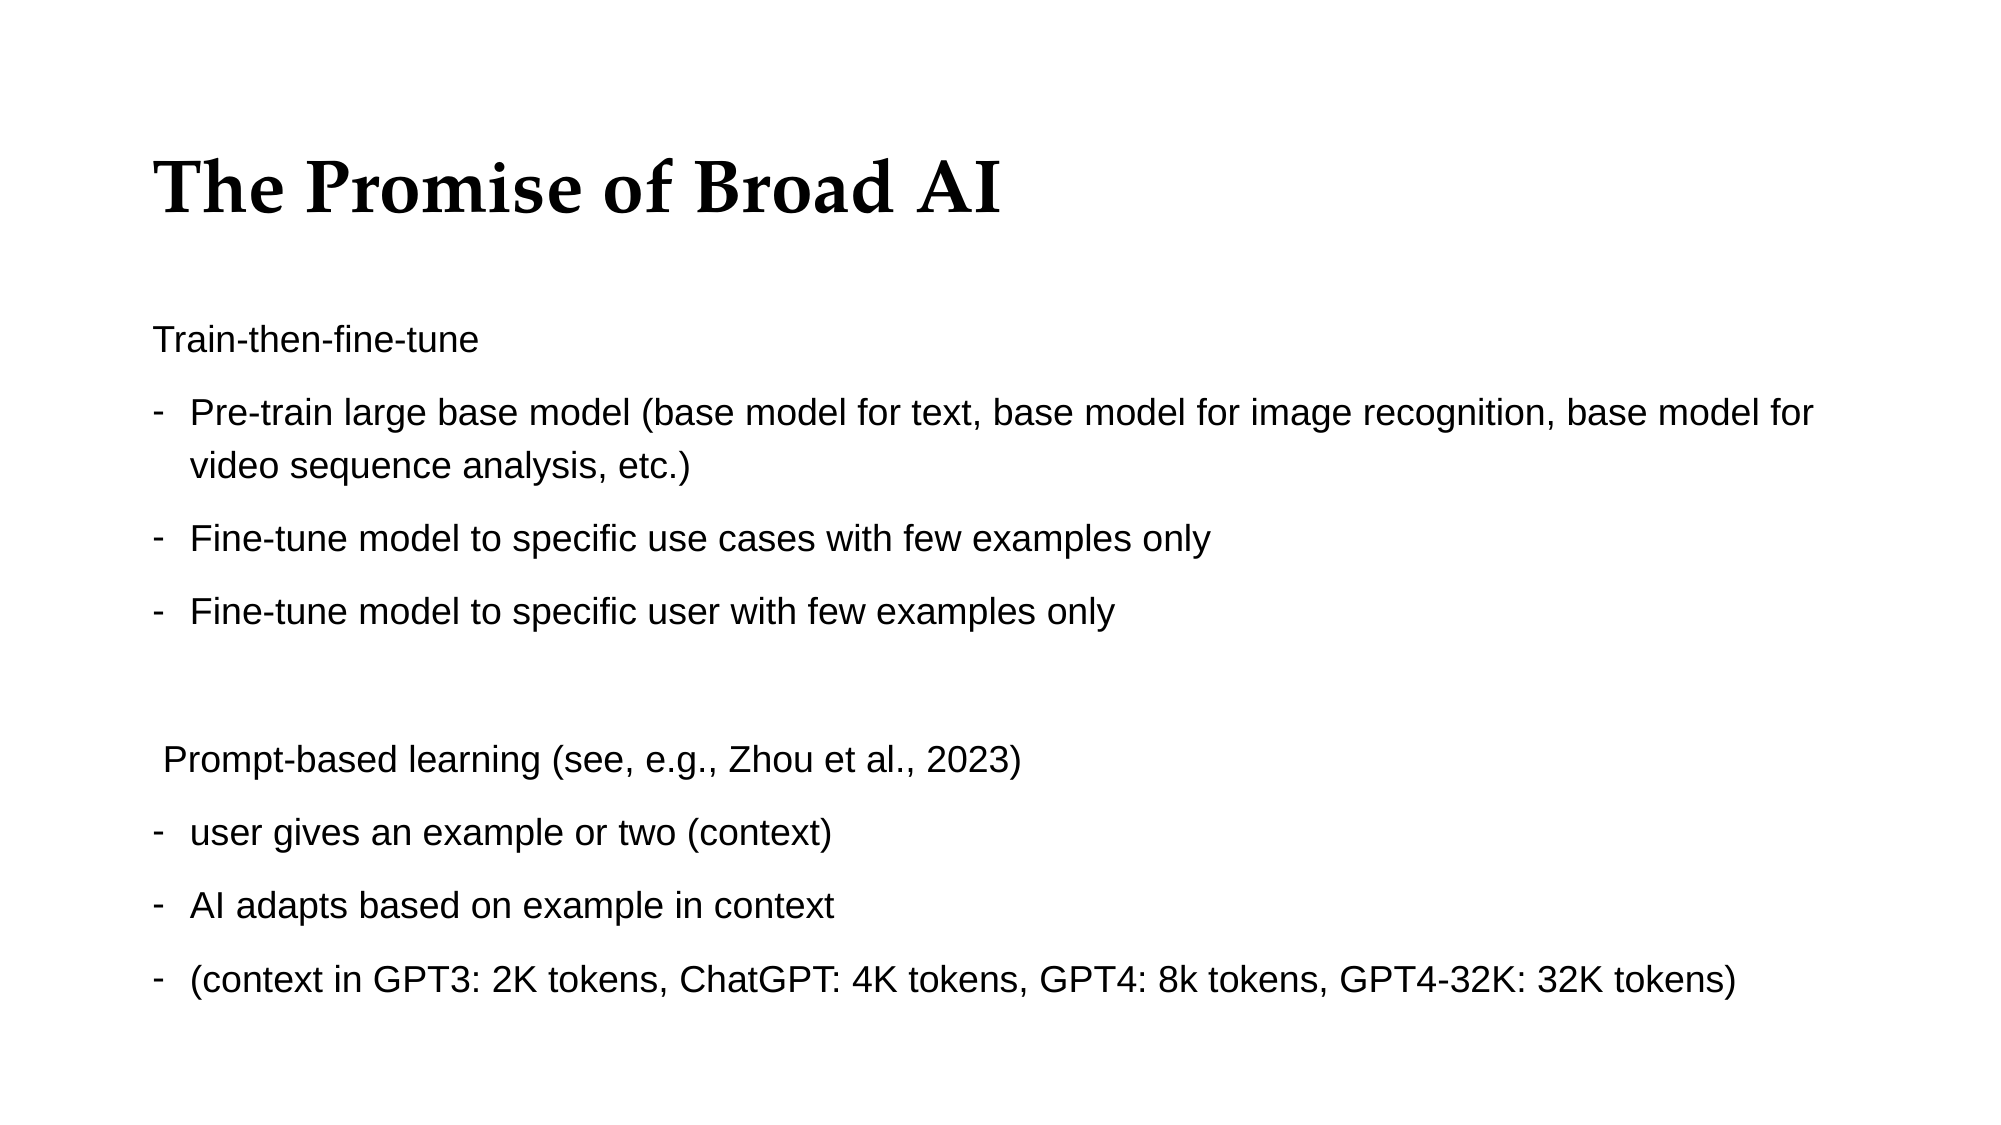

# The Promise of Broad AI
Train-then-fine-tune
Pre-train large base model (base model for text, base model for image recognition, base model for video sequence analysis, etc.)
Fine-tune model to specific use cases with few examples only
Fine-tune model to specific user with few examples only

 Prompt-based learning (see, e.g., Zhou et al., 2023)
user gives an example or two (context)
AI adapts based on example in context
(context in GPT3: 2K tokens, ChatGPT: 4K tokens, GPT4: 8k tokens, GPT4-32K: 32K tokens)